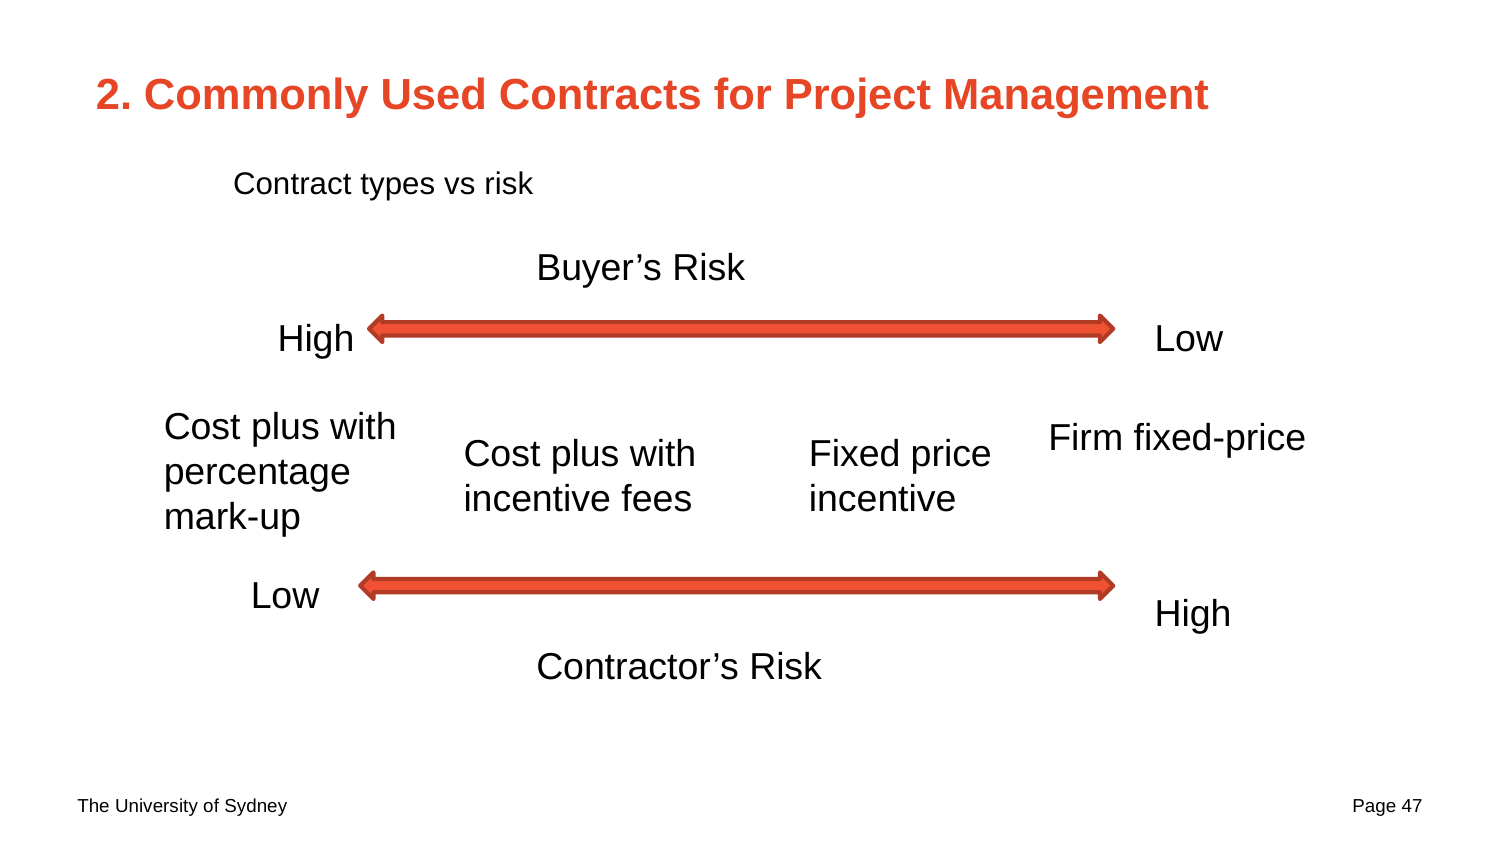

# 2. Commonly Used Contracts for Project Management
Contract types vs risk
Buyer’s Risk
High
Low

Cost plus with percentage mark-up
Firm fixed-price
Cost plus with incentive fees
Fixed price incentive
Low

High
Contractor’s Risk